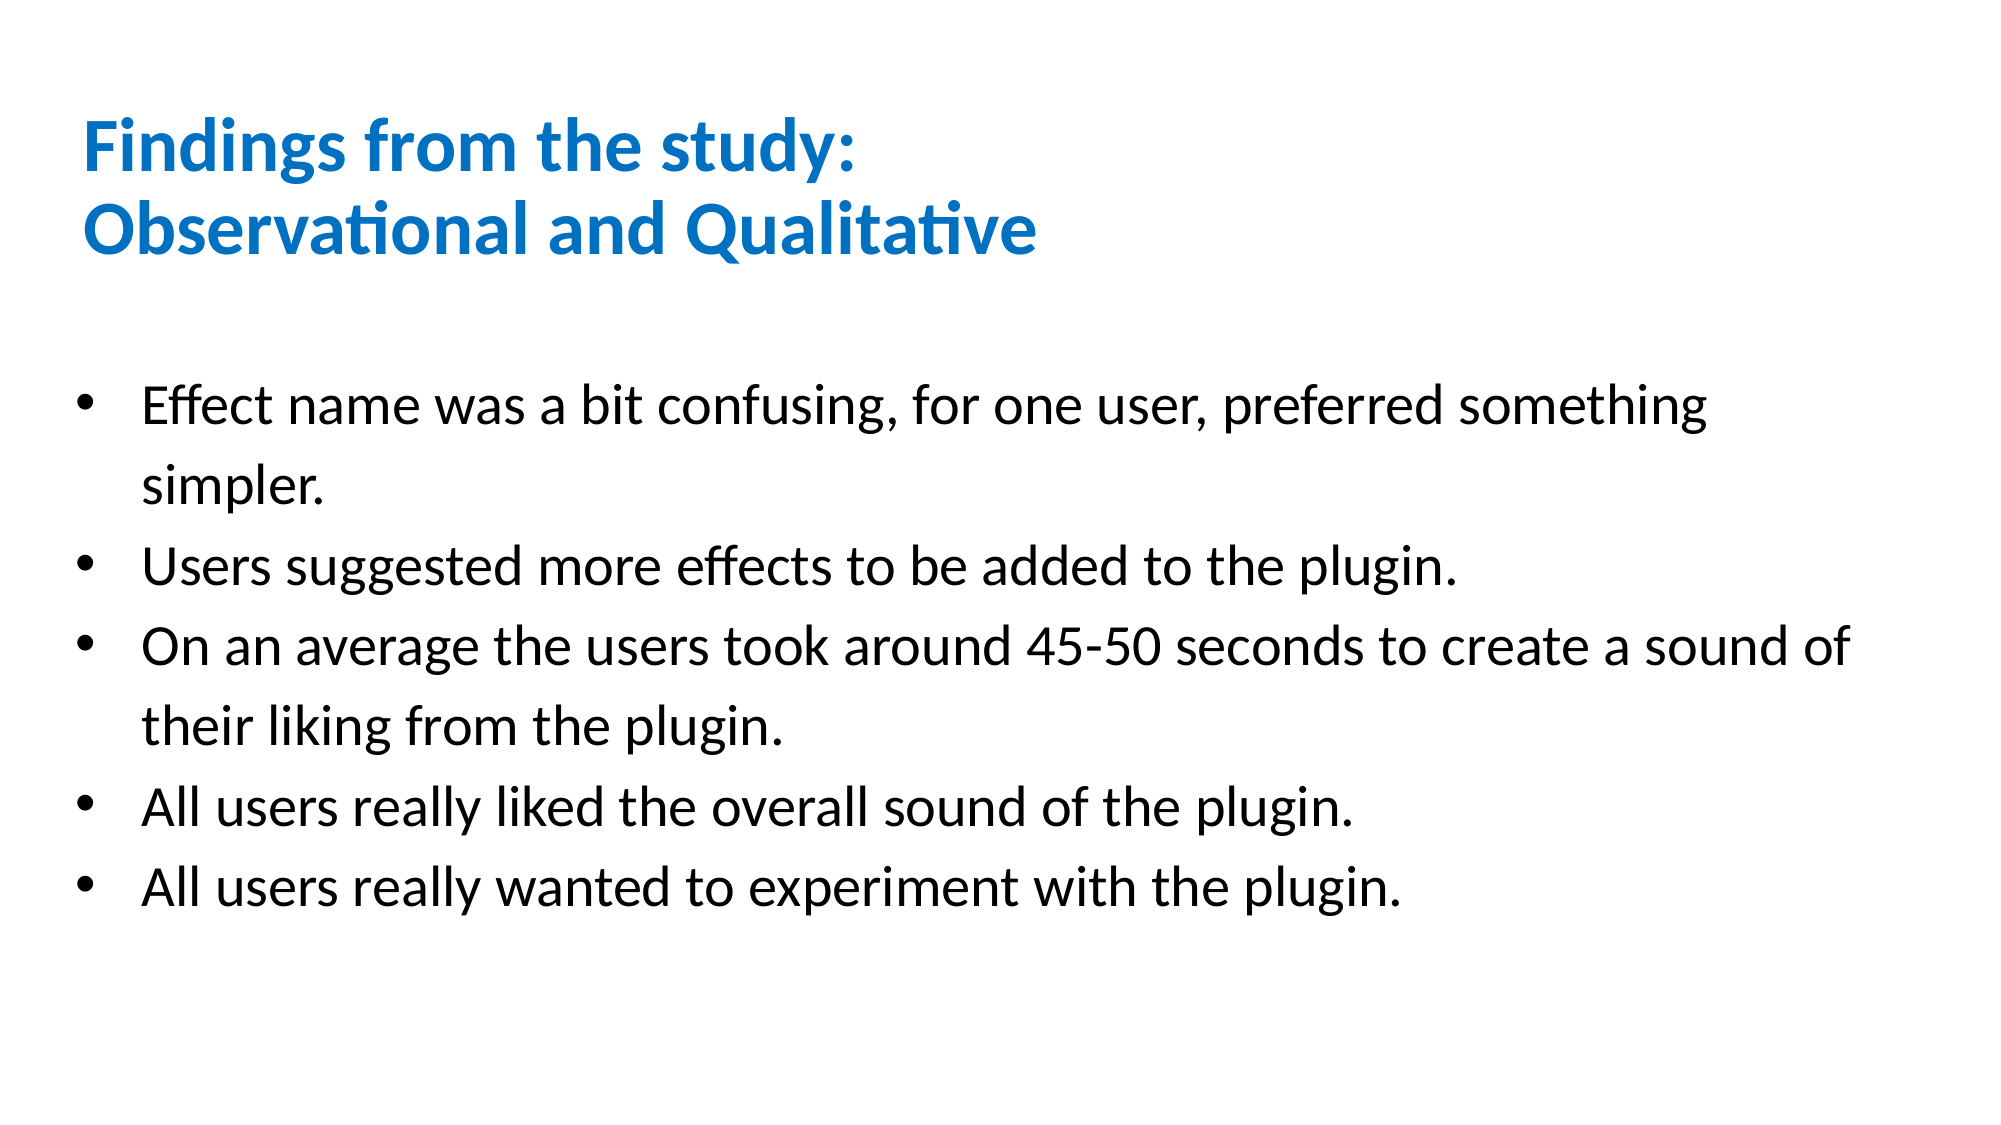

# Findings from the study:
Observational and Qualitative
Effect name was a bit confusing, for one user, preferred something simpler.
Users suggested more effects to be added to the plugin.
On an average the users took around 45-50 seconds to create a sound of their liking from the plugin.
All users really liked the overall sound of the plugin.
All users really wanted to experiment with the plugin.